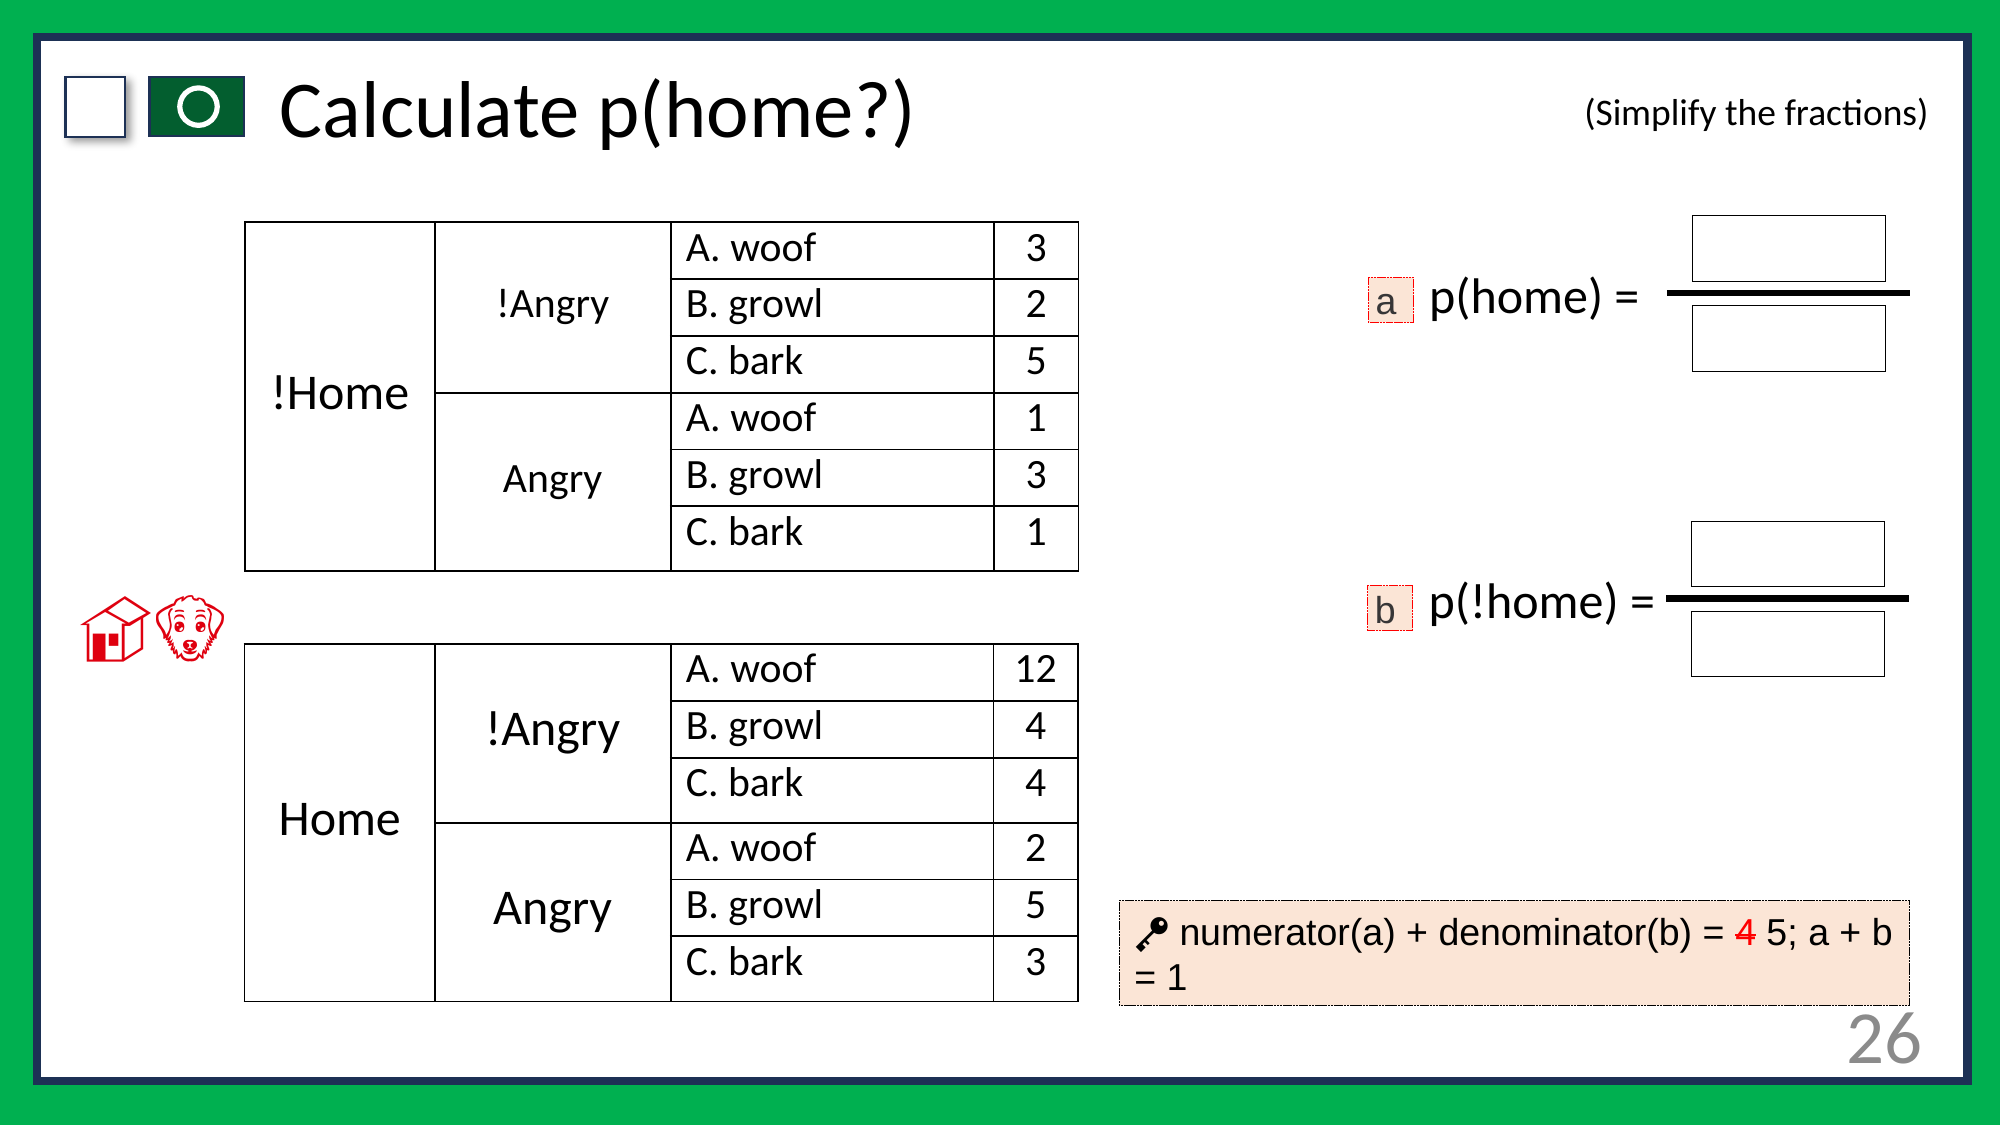

# Calculate p(home?)
(Simplify the fractions)

p(home) =
| !Home | !Angry | A. woof | 3 |
| --- | --- | --- | --- |
|  |  | B. growl | 2 |
|  |  | C. bark | 5 |
|  | Angry | A. woof | 1 |
|  |  | B. growl | 3 |
|  |  | C. bark | 1 |
a

p(!home) =
🏠🐶
b
| Home | !Angry | A. woof | 12 |
| --- | --- | --- | --- |
|  |  | B. growl | 4 |
|  |  | C. bark | 4 |
|  | Angry | A. woof | 2 |
|  |  | B. growl | 5 |
|  |  | C. bark | 3 |
🔑 numerator(a) + denominator(b) = 4 5; a + b = 1
26